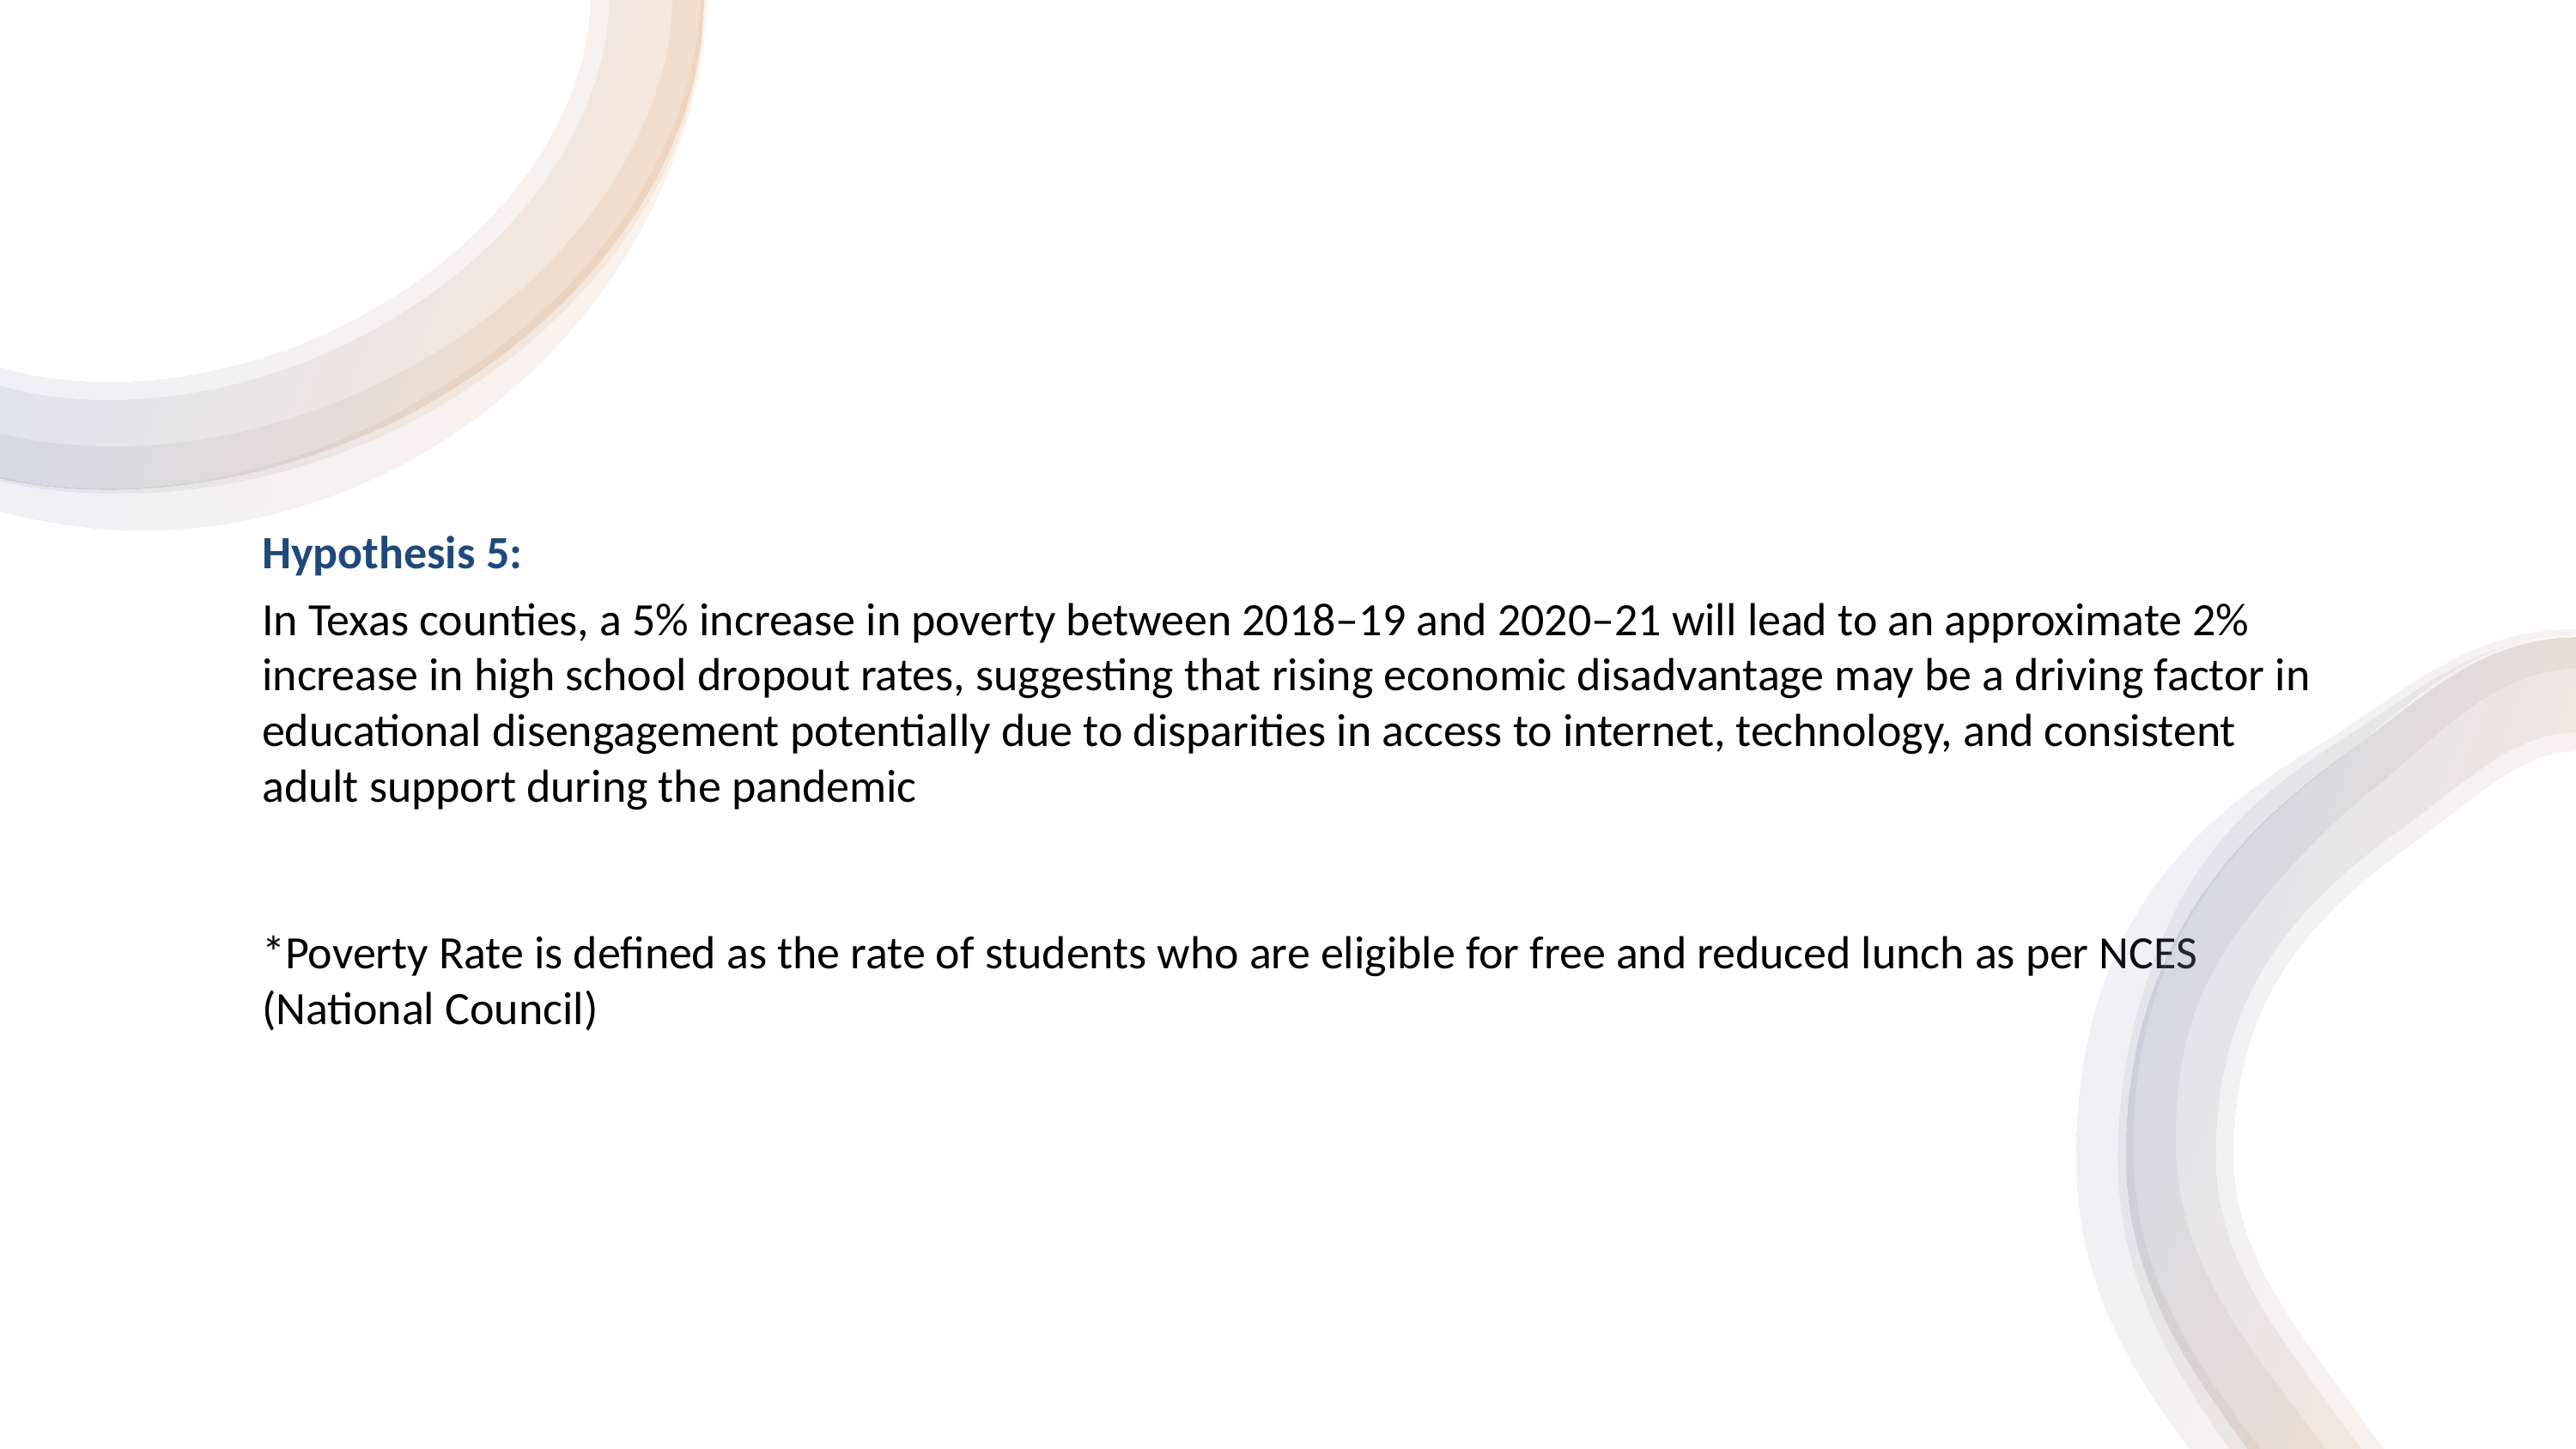

Hypothesis 5:
In Texas counties, a 5% increase in poverty between 2018–19 and 2020–21 will lead to an approximate 2% increase in high school dropout rates, suggesting that rising economic disadvantage may be a driving factor in educational disengagement potentially due to disparities in access to internet, technology, and consistent adult support during the pandemic

*Poverty Rate is defined as the rate of students who are eligible for free and reduced lunch as per NCES (National Council)